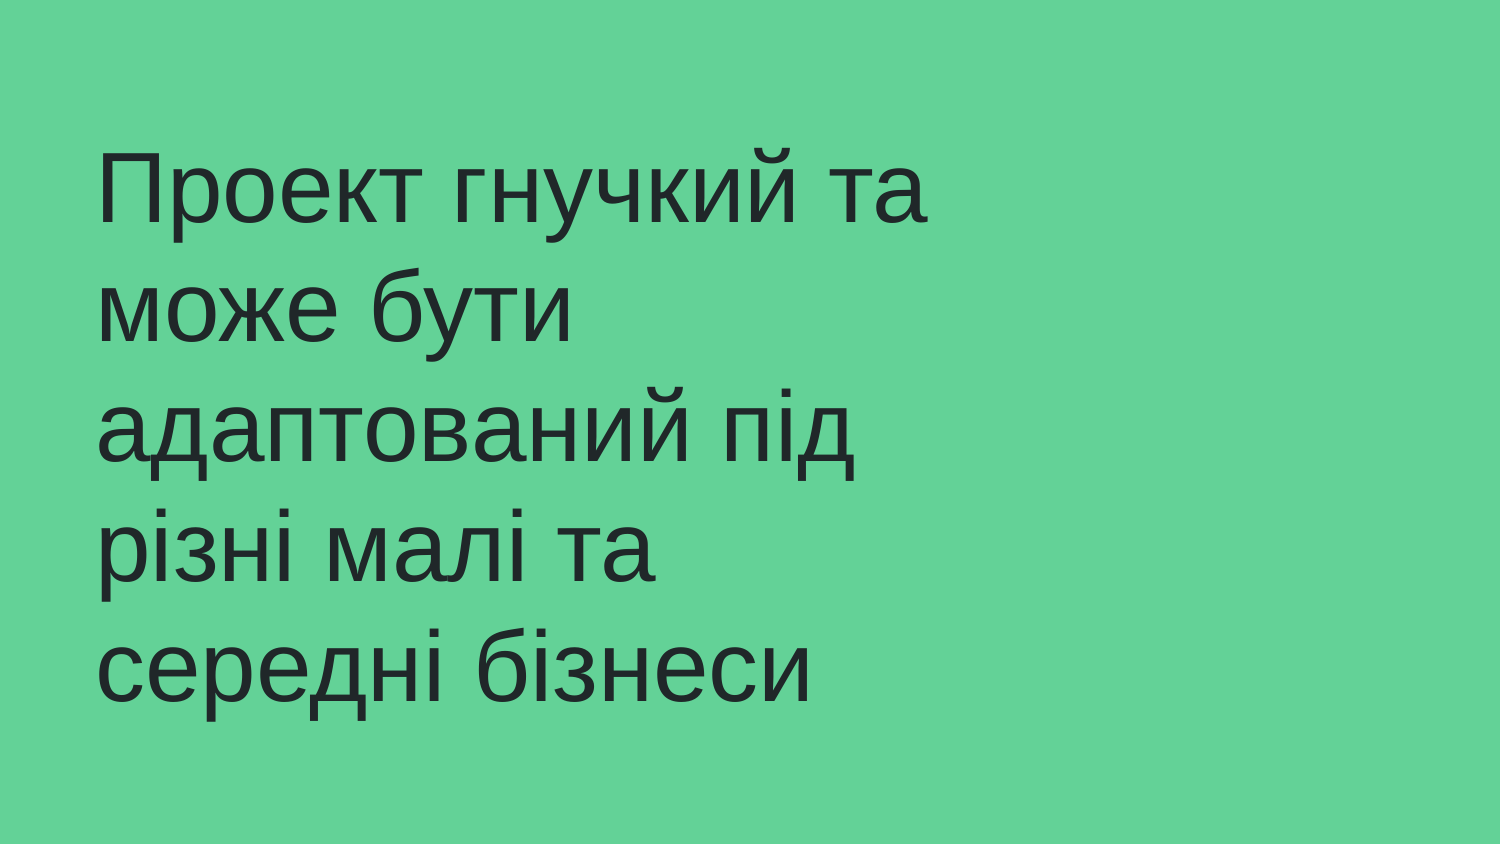

# Проект гнучкий та може бути адаптований під різні малі та середні бізнеси